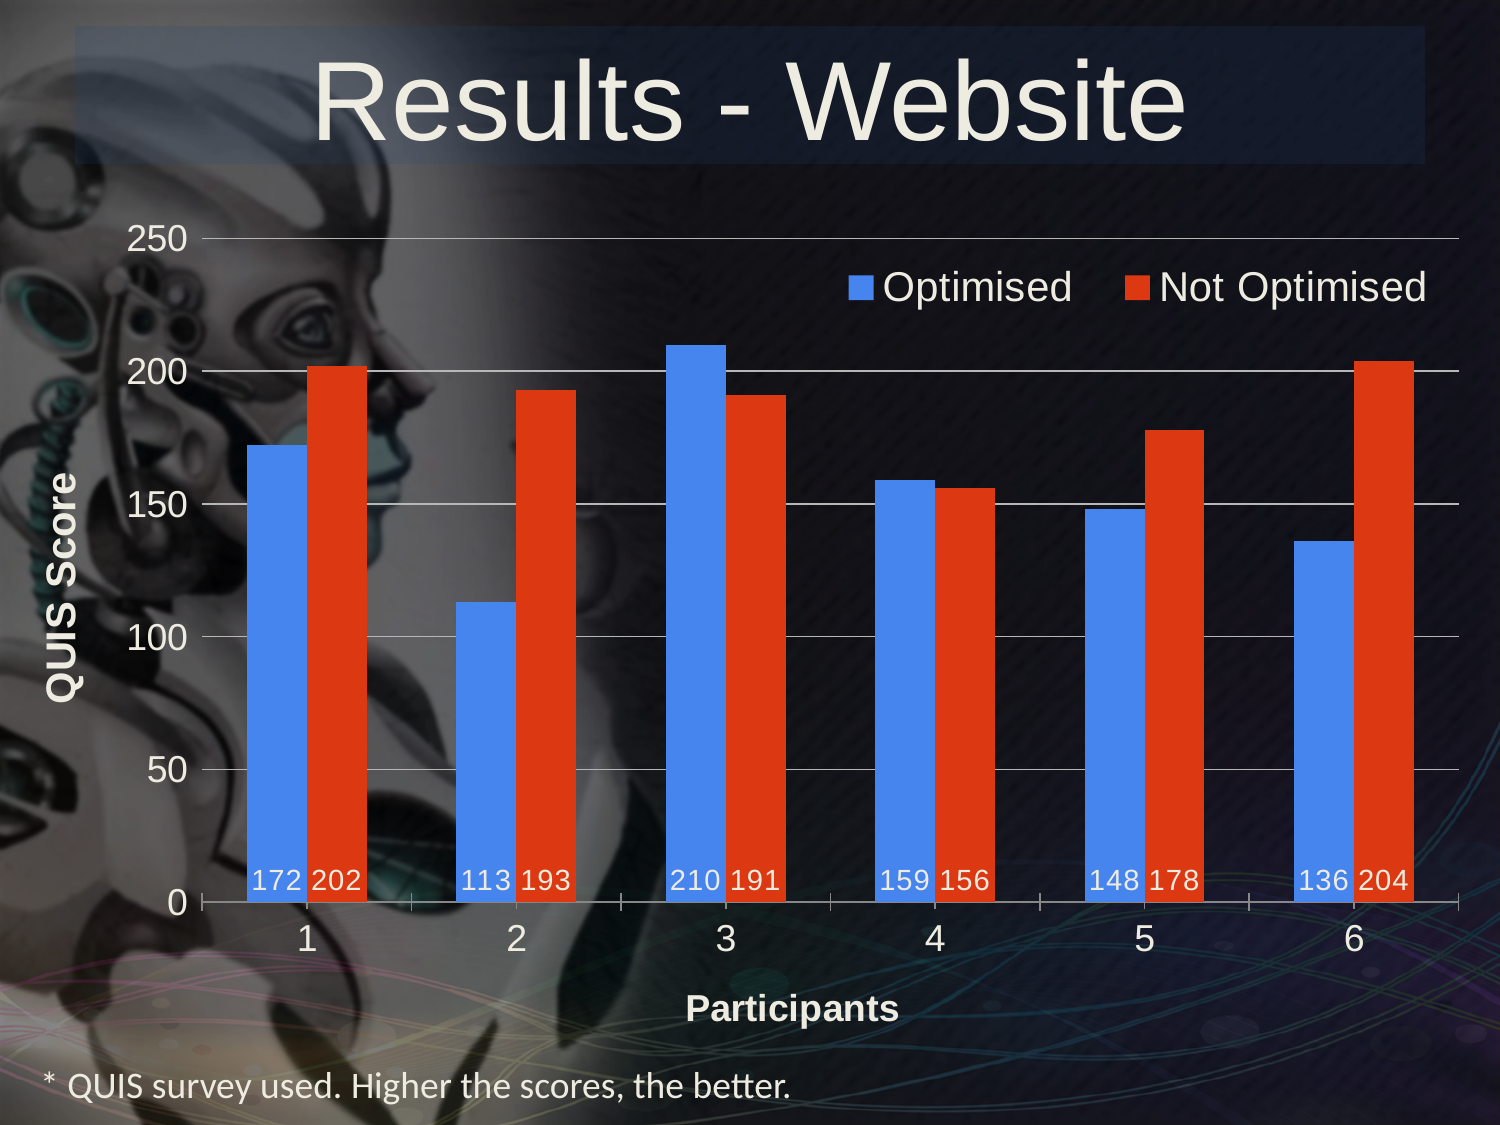

# Results - Website

### Chart

| Category | Optimised | Not Optimised |
|---|---|---|
| 1.0 | 172.0 | 202.0 |
| 2.0 | 113.0 | 193.0 |
| 3.0 | 210.0 | 191.0 |
| 4.0 | 159.0 | 156.0 |
| 5.0 | 148.0 | 178.0 |
| 6.0 | 136.0 | 204.0 |
* QUIS survey used. Higher the scores, the better.